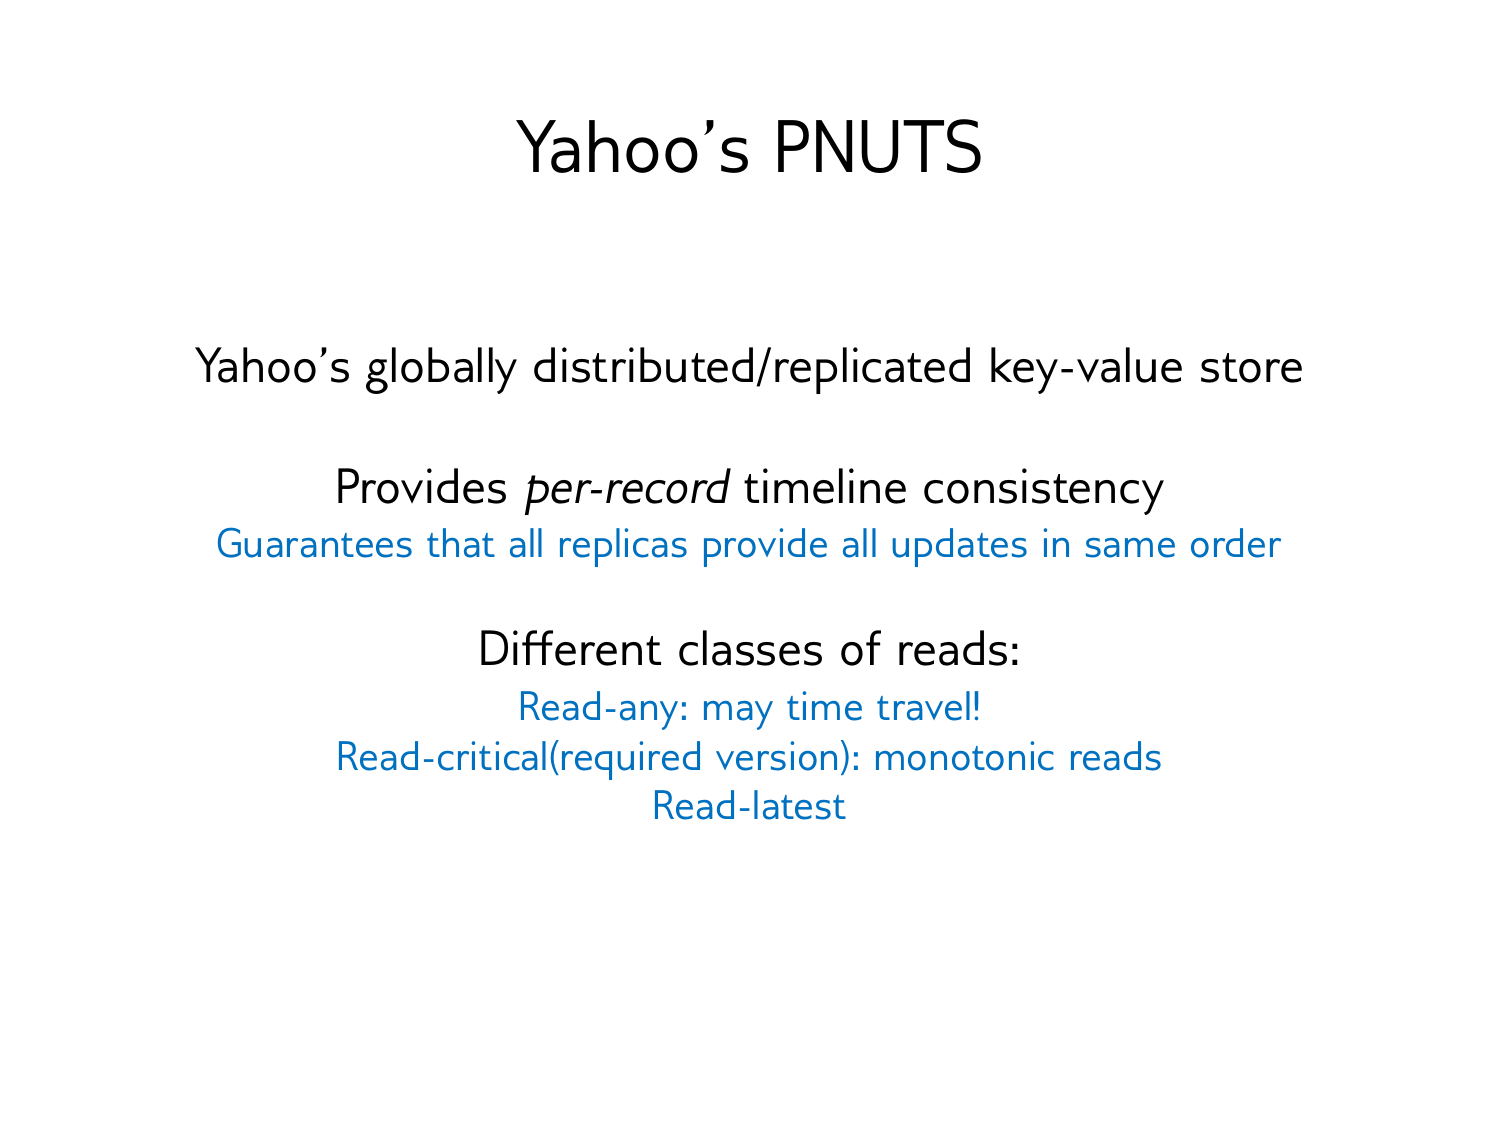

Yahoo’s PNUTS
Yahoo’s globally distributed/replicated key-value store
Provides per-record timeline consistency
Guarantees that all replicas provide all updates in same order
Different classes of reads:
Read-any: may time travel!
Read-critical(required version): monotonic reads
Read-latest